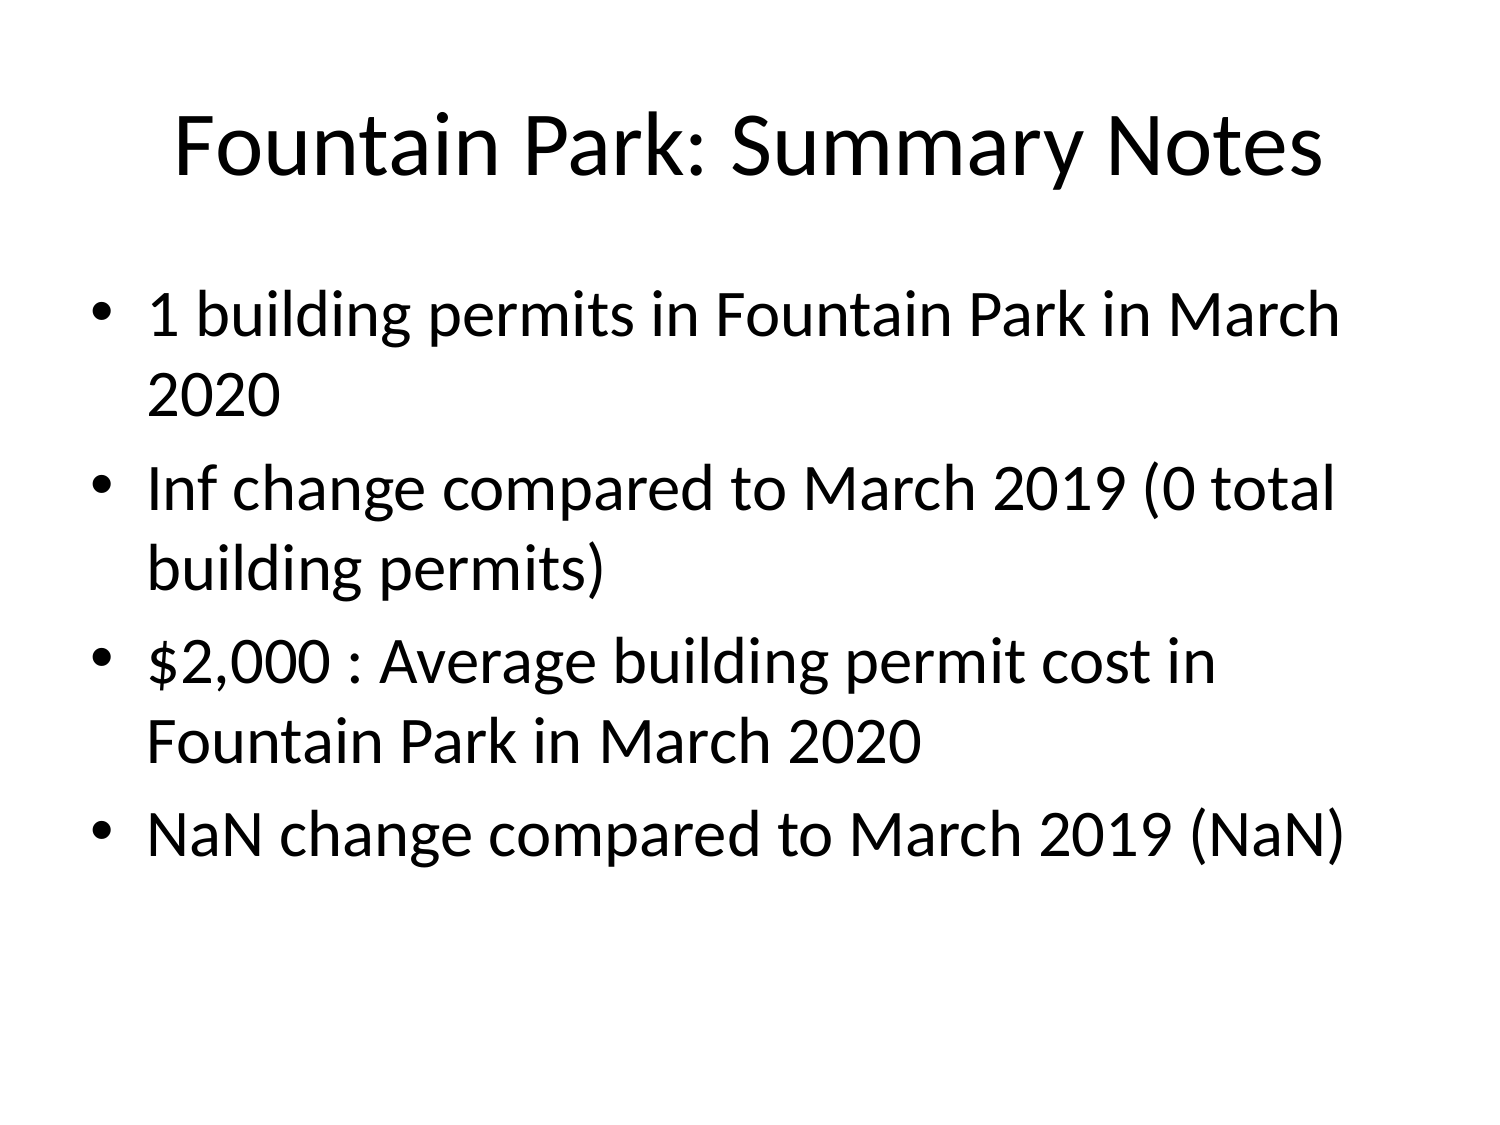

# Fountain Park: Summary Notes
1 building permits in Fountain Park in March 2020
Inf change compared to March 2019 (0 total building permits)
$2,000 : Average building permit cost in Fountain Park in March 2020
NaN change compared to March 2019 (NaN)